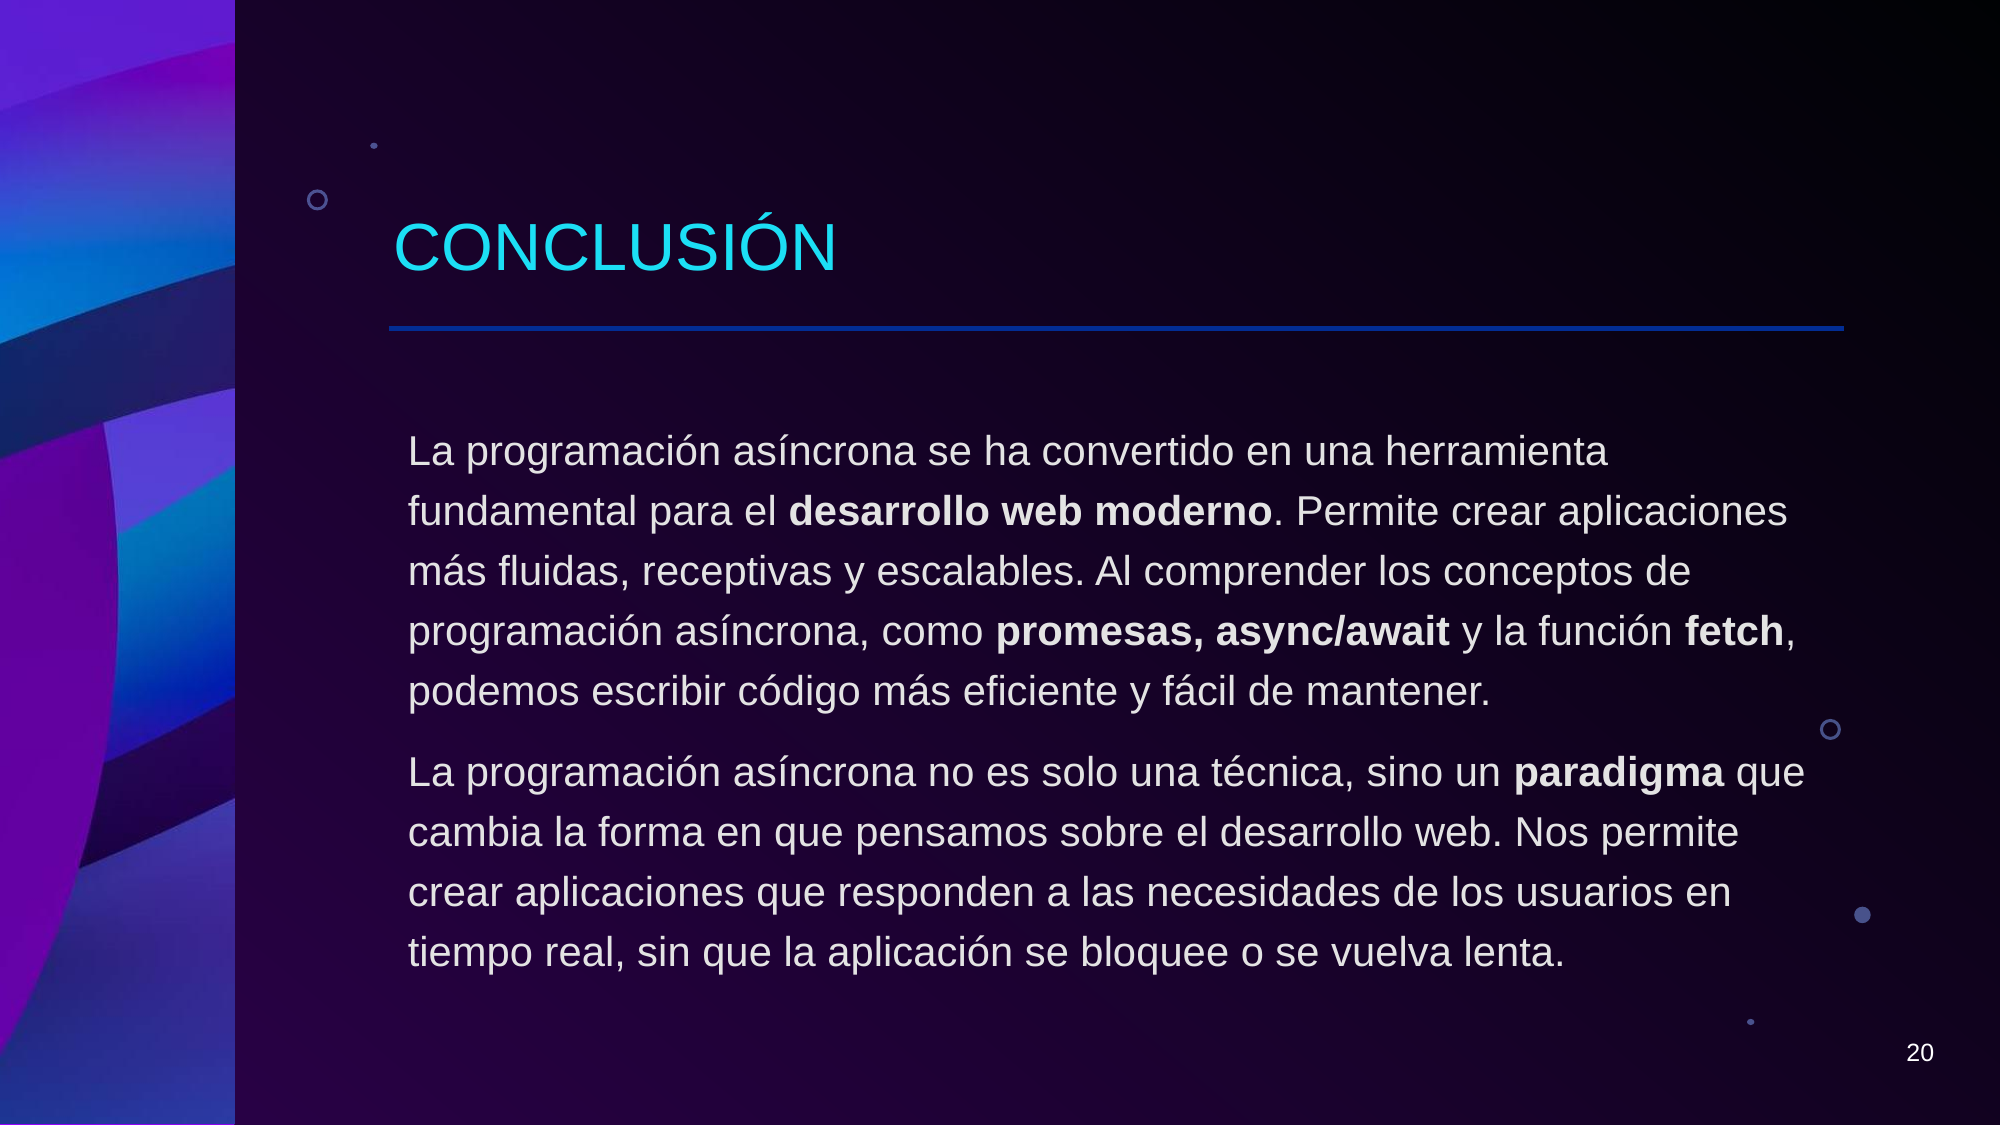

# conclusión
La programación asíncrona se ha convertido en una herramienta fundamental para el desarrollo web moderno. Permite crear aplicaciones más fluidas, receptivas y escalables. Al comprender los conceptos de programación asíncrona, como promesas, async/await y la función fetch, podemos escribir código más eficiente y fácil de mantener.
La programación asíncrona no es solo una técnica, sino un paradigma que cambia la forma en que pensamos sobre el desarrollo web. Nos permite crear aplicaciones que responden a las necesidades de los usuarios en tiempo real, sin que la aplicación se bloquee o se vuelva lenta.

20